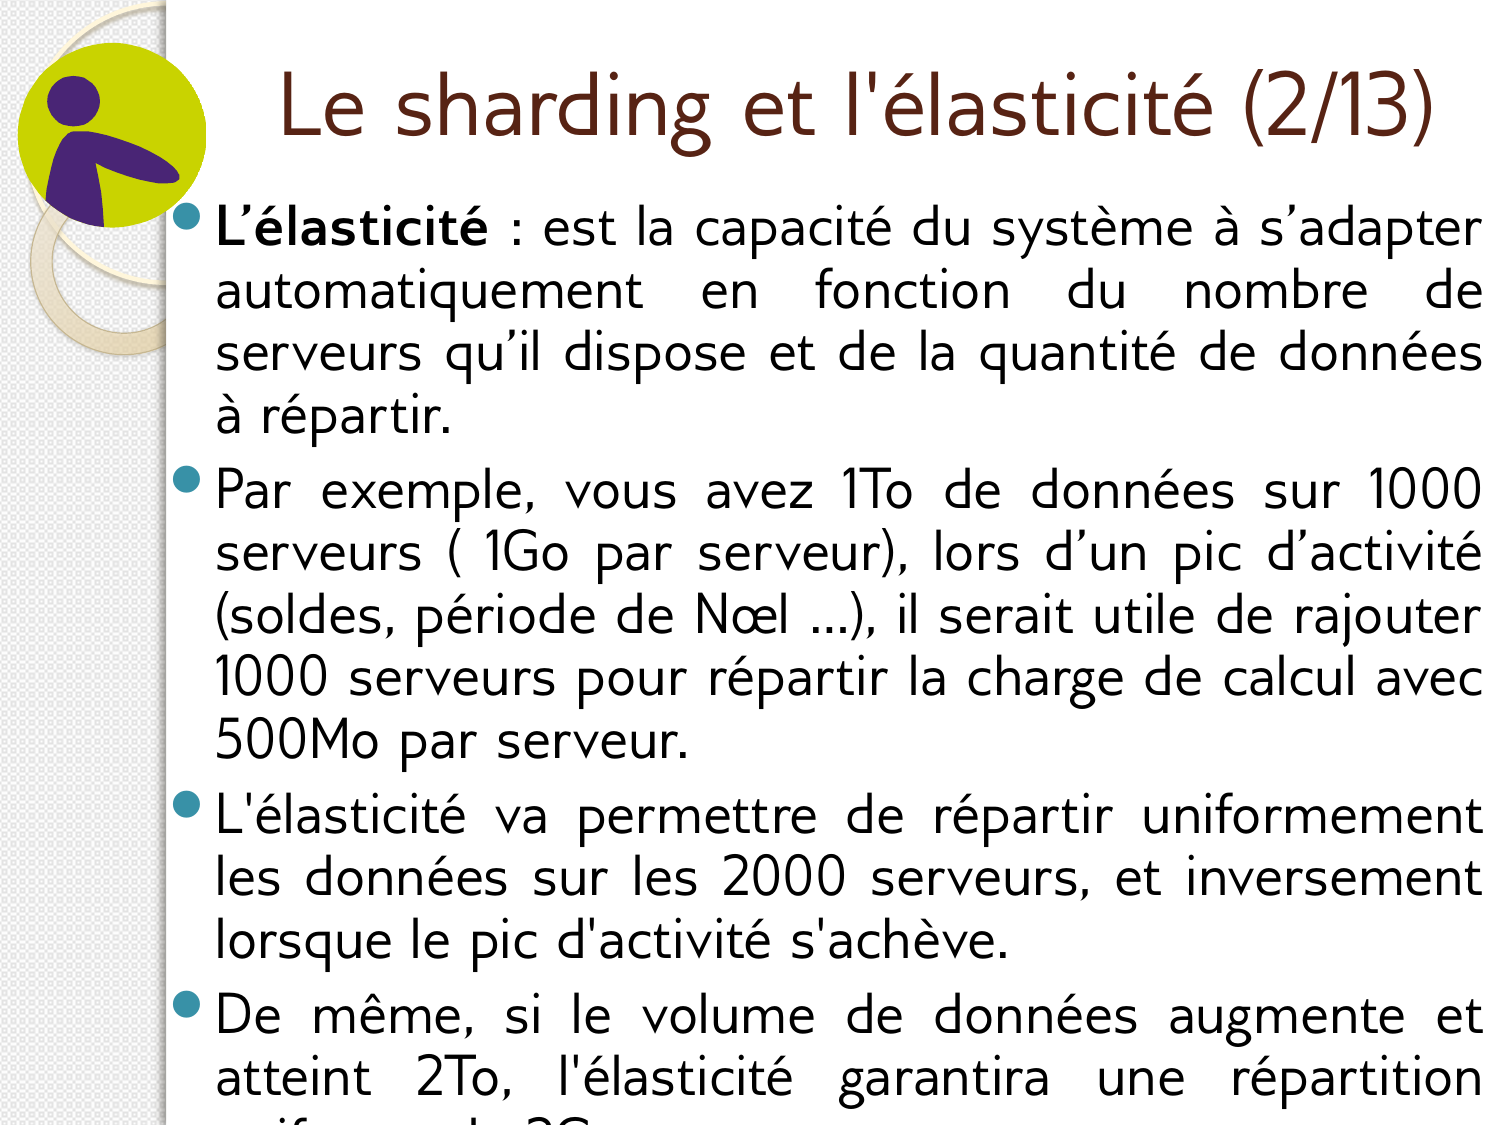

# Le sharding et l'élasticité (2/13)
L’élasticité : est la capacité du système à s’adapter automatiquement en fonction du nombre de serveurs qu’il dispose et de la quantité de données à répartir.
Par exemple, vous avez 1To de données sur 1000 serveurs ( 1Go par serveur), lors d’un pic d’activité (soldes, période de Noel …), il serait utile de rajouter 1000 serveurs pour répartir la charge de calcul avec 500Mo par serveur.
L'élasticité va permettre de répartir uniformement les données sur les 2000 serveurs, et inversement lorsque le pic d'activité s'achève.
De même, si le volume de données augmente et atteint 2To, l'élasticité garantira une répartition uniforme de 2Go par serveur